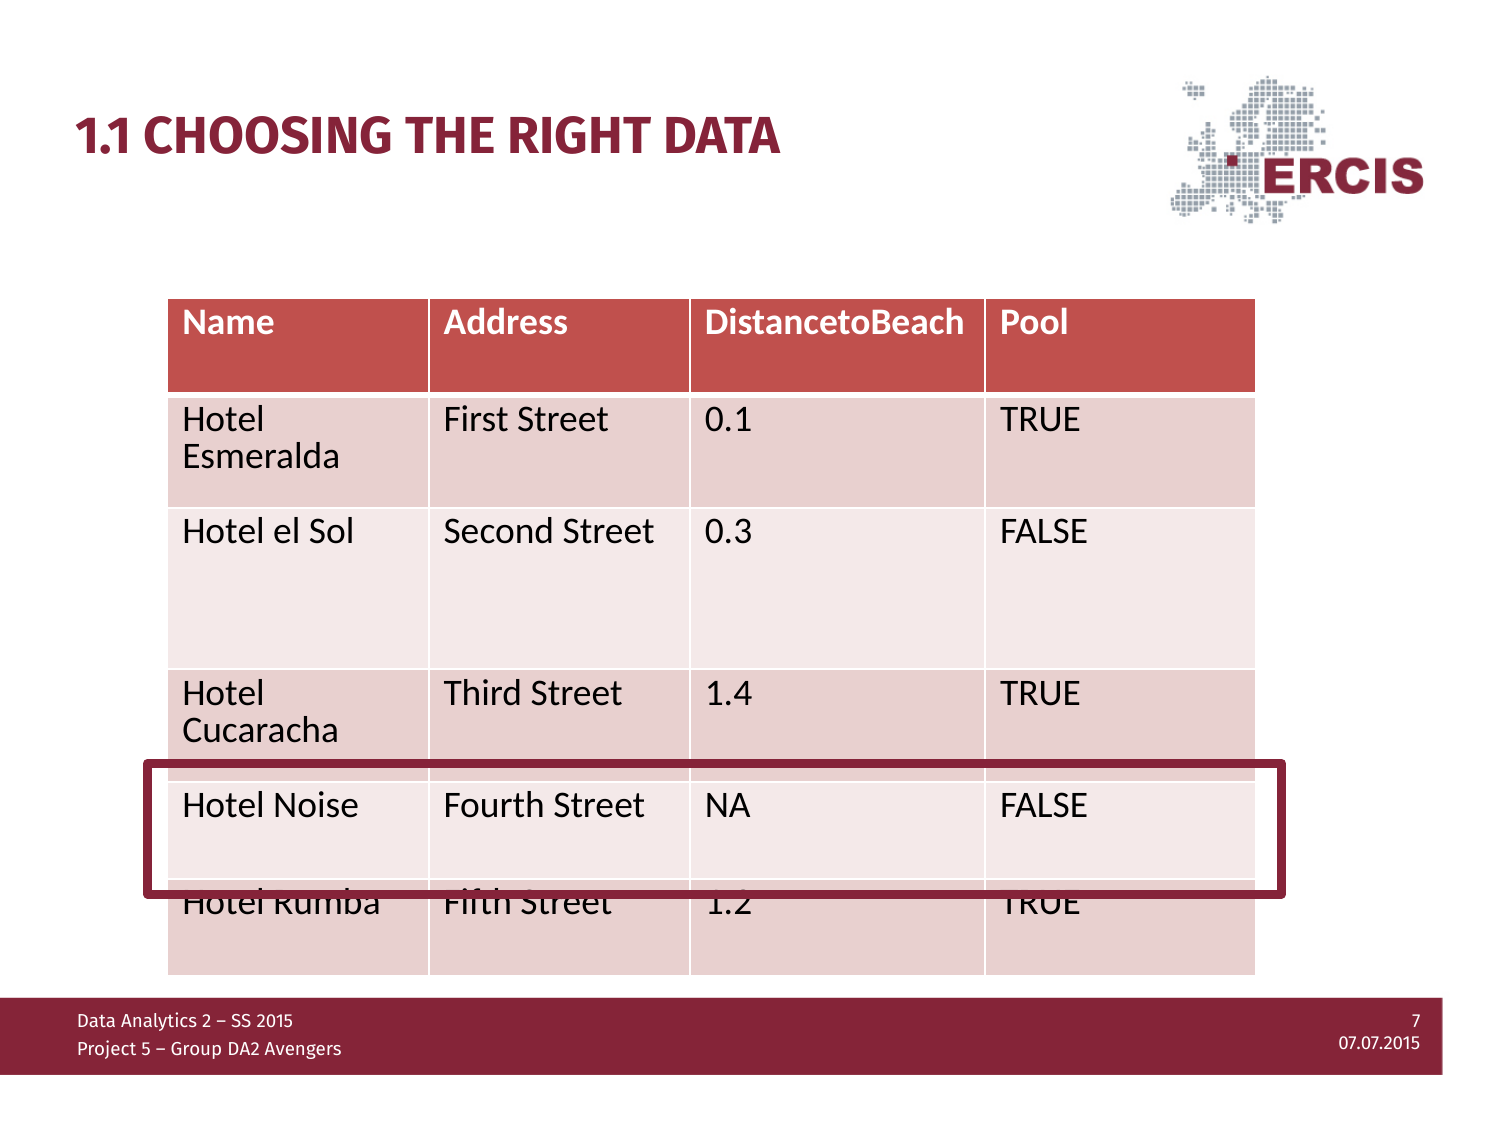

1.1 choosing the right data

| Name | Address | DistancetoBeach | Pool |
| --- | --- | --- | --- |
| Hotel Esmeralda | First Street | 0.1 | TRUE |
| Hotel el Sol | Second Street | 0.3 | FALSE |
| Hotel Cucaracha | Third Street | 1.4 | TRUE |
| Hotel Noise | Fourth Street | NA | FALSE |
| Hotel Rumba | Fifth Street | 1.2 | TRUE |